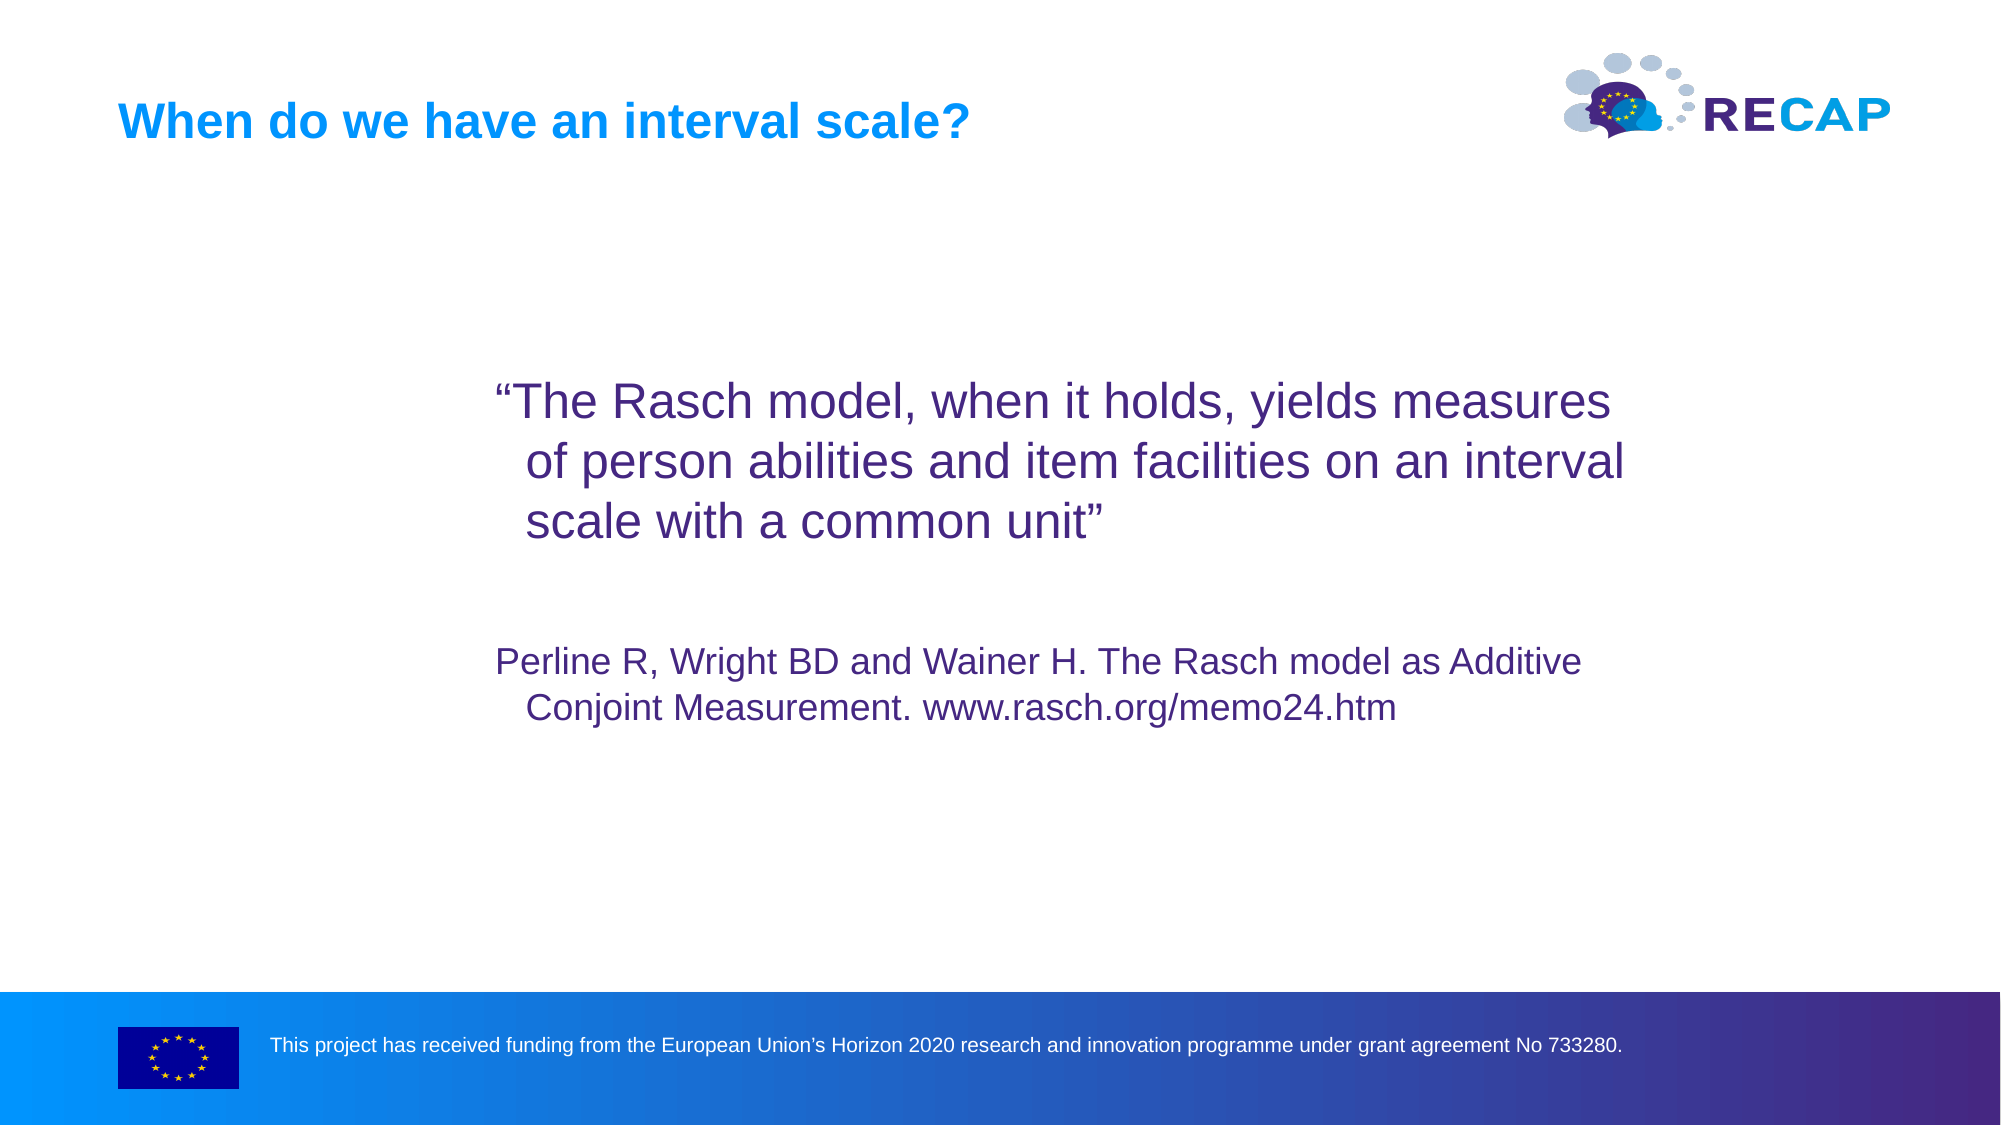

# When do we have an interval scale?
“The Rasch model, when it holds, yields measures of person abilities and item facilities on an interval scale with a common unit”

Perline R, Wright BD and Wainer H. The Rasch model as Additive Conjoint Measurement. www.rasch.org/memo24.htm